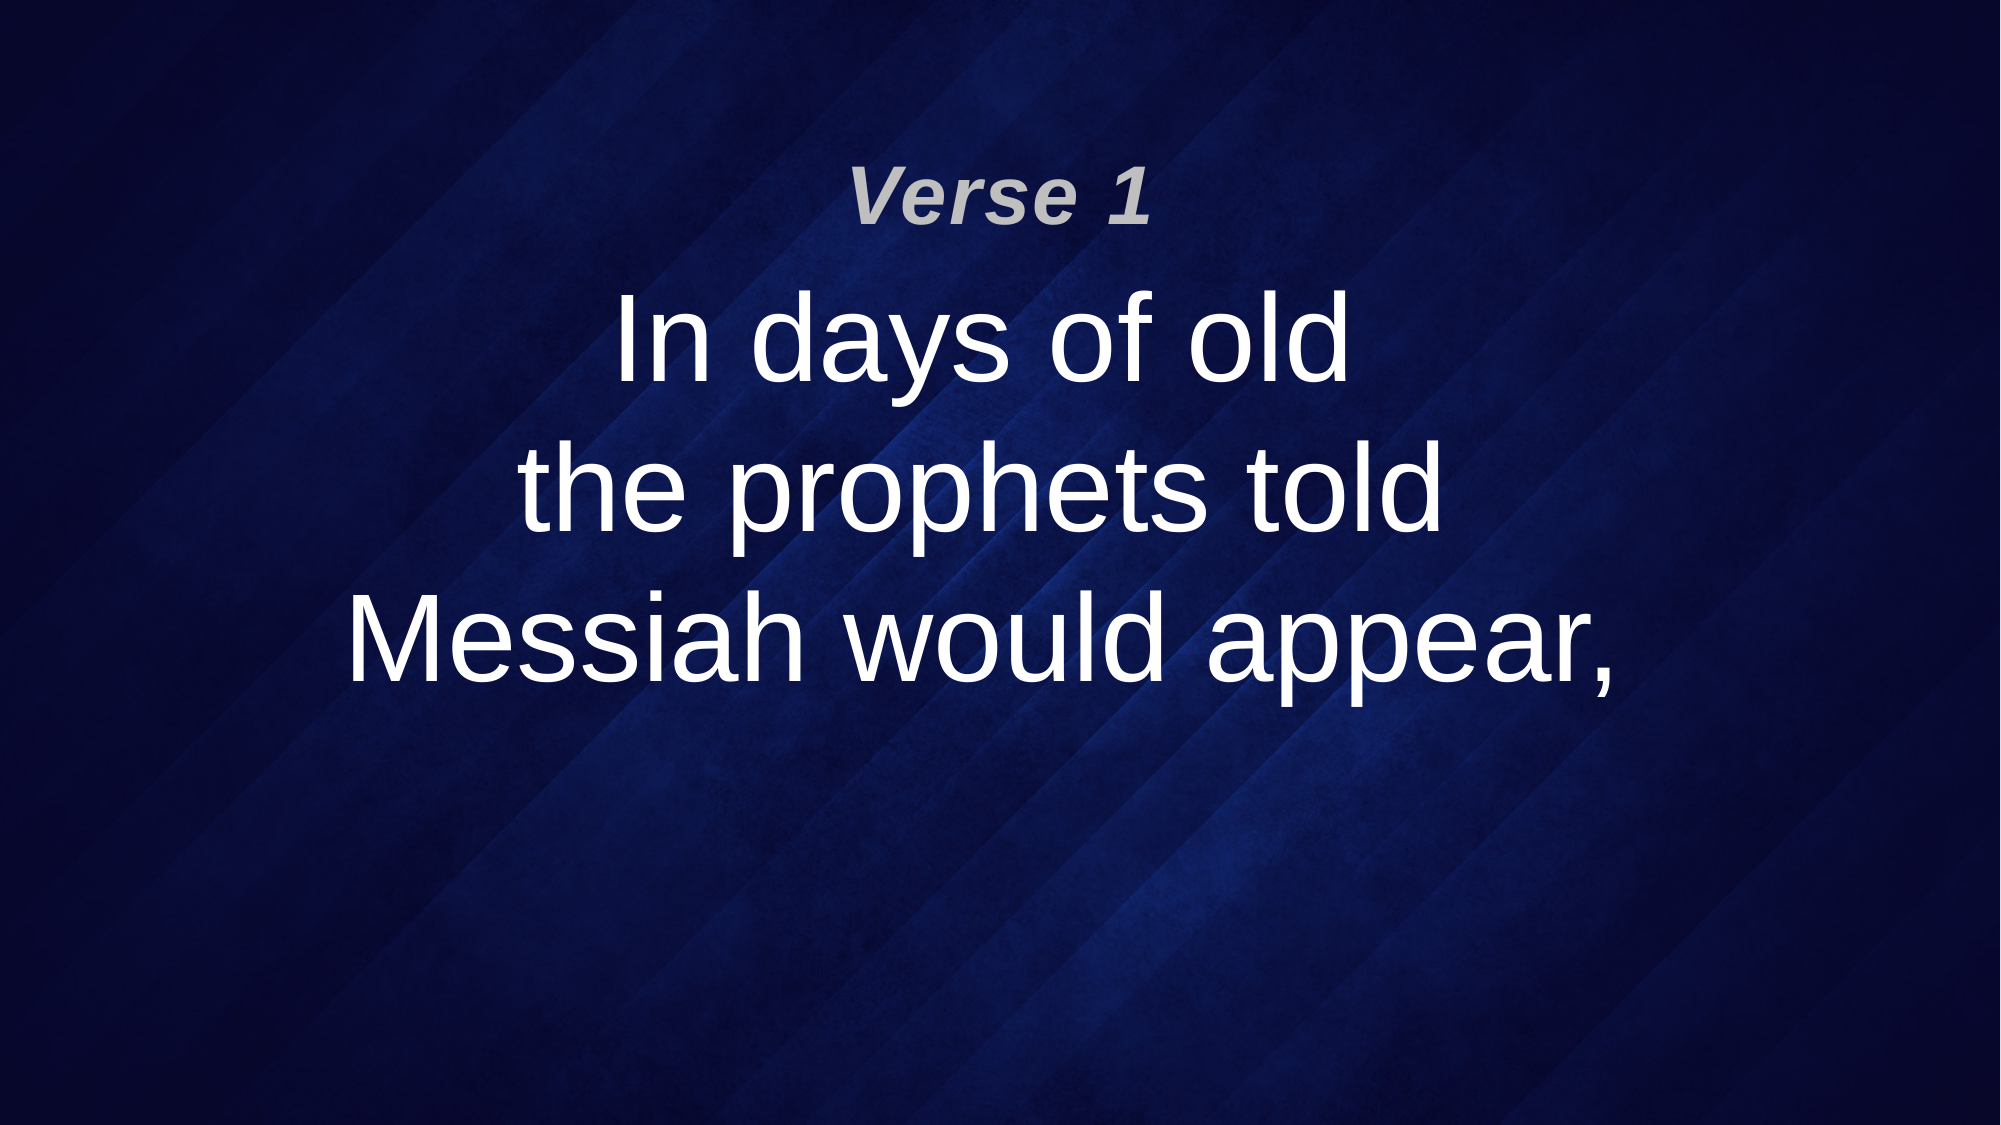

Verse 1
# In days of old the prophets told Messiah would appear,